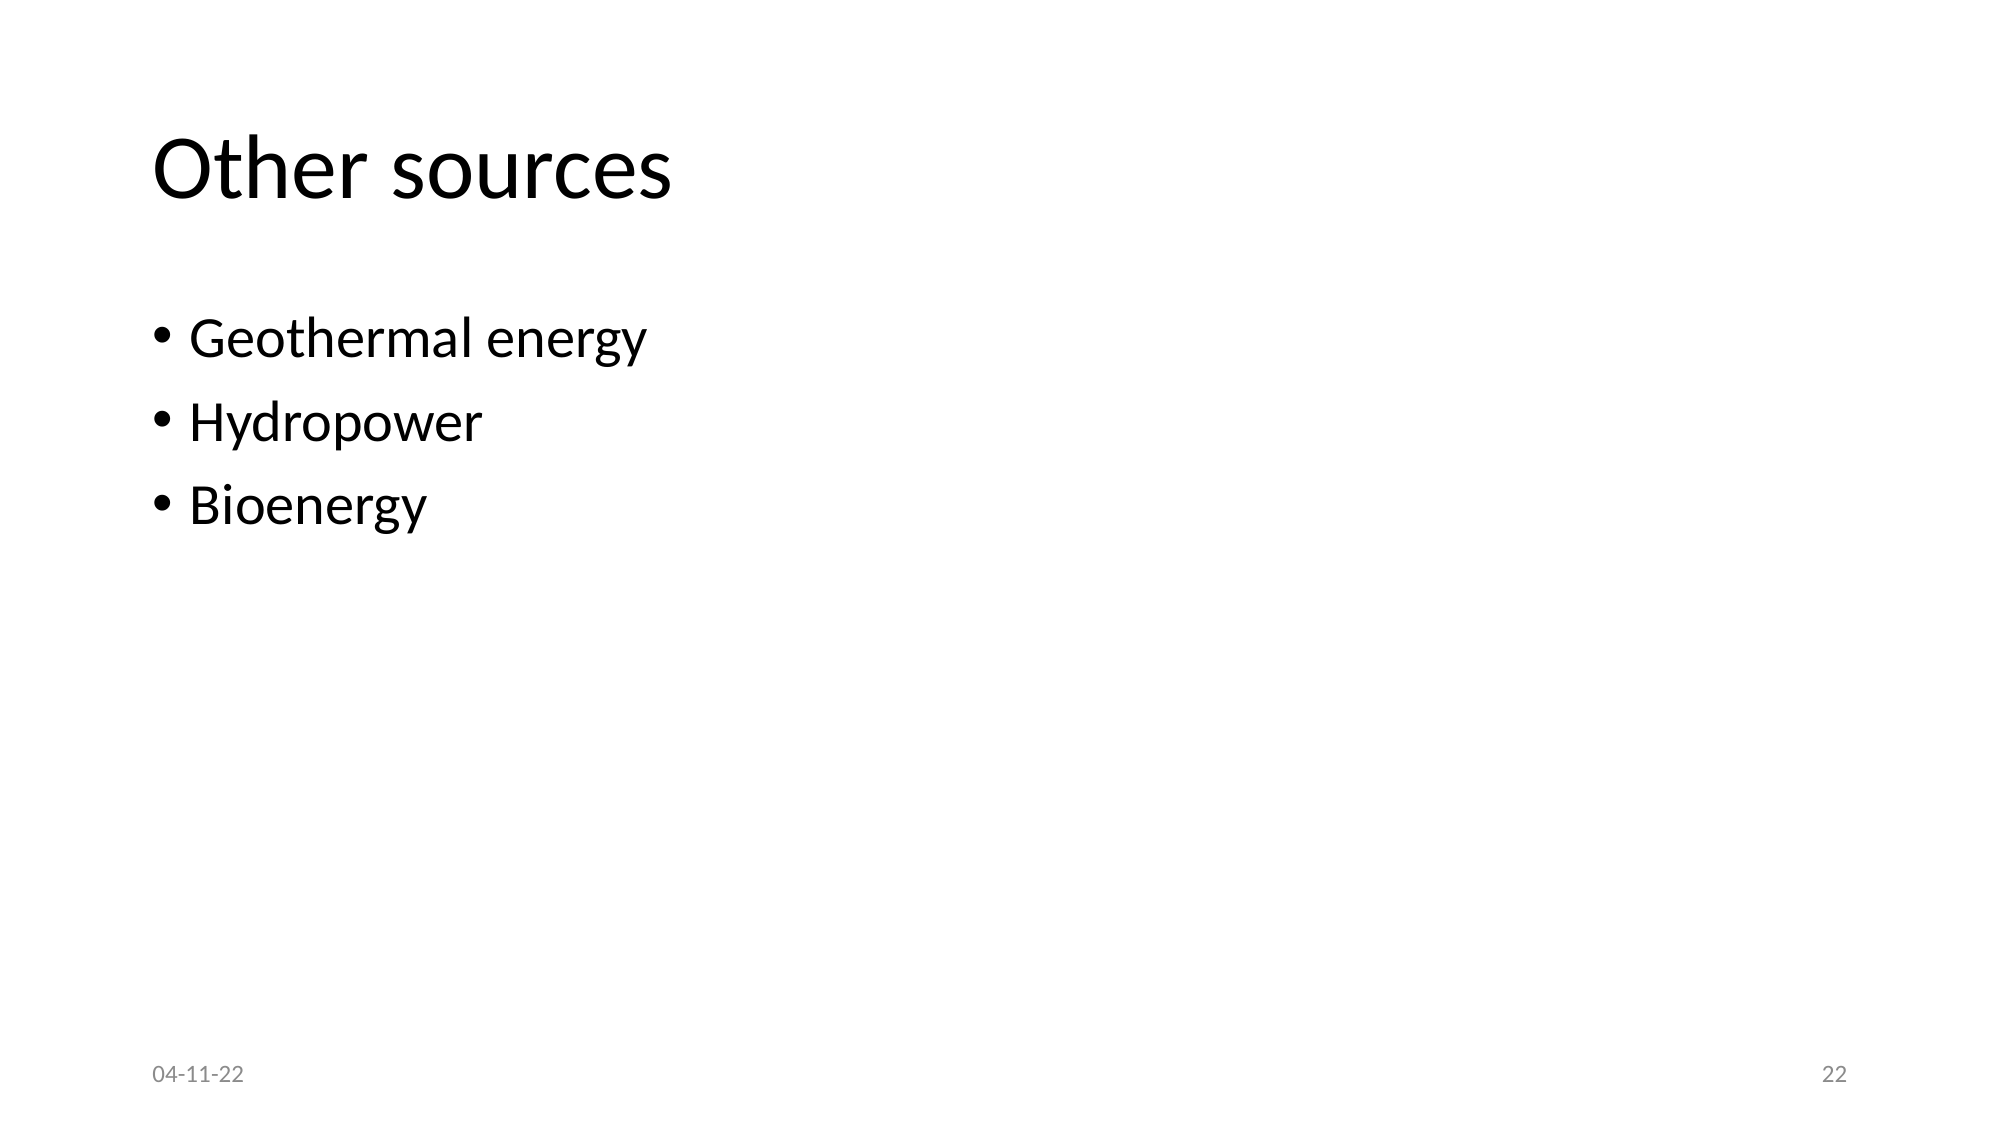

# Other sources
Geothermal energy
Hydropower
Bioenergy
04-11-22
22